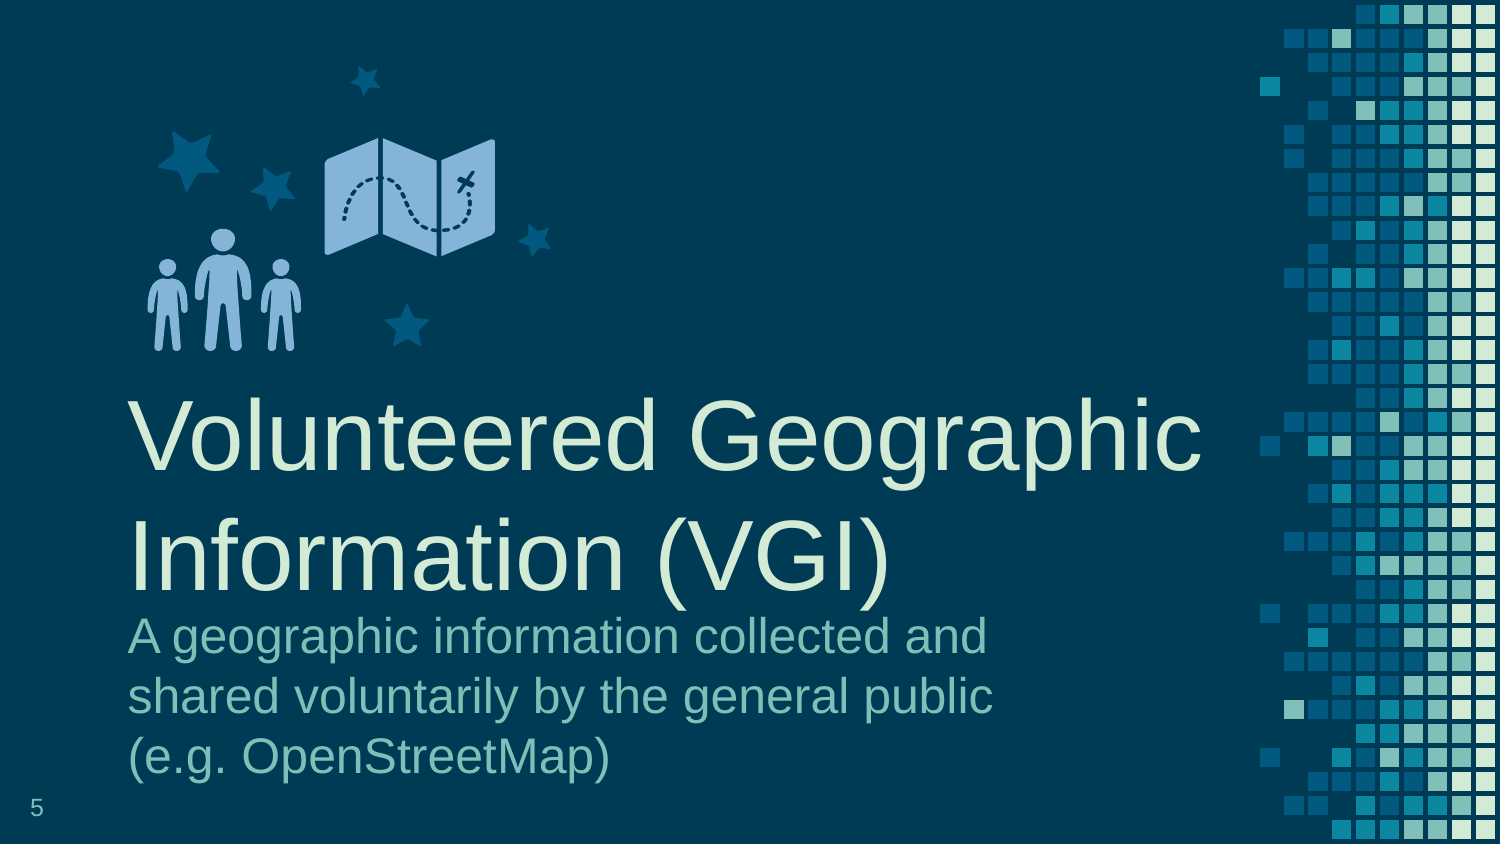

Volunteered Geographic Information (VGI)
A geographic information collected and shared voluntarily by the general public (e.g. OpenStreetMap)
5